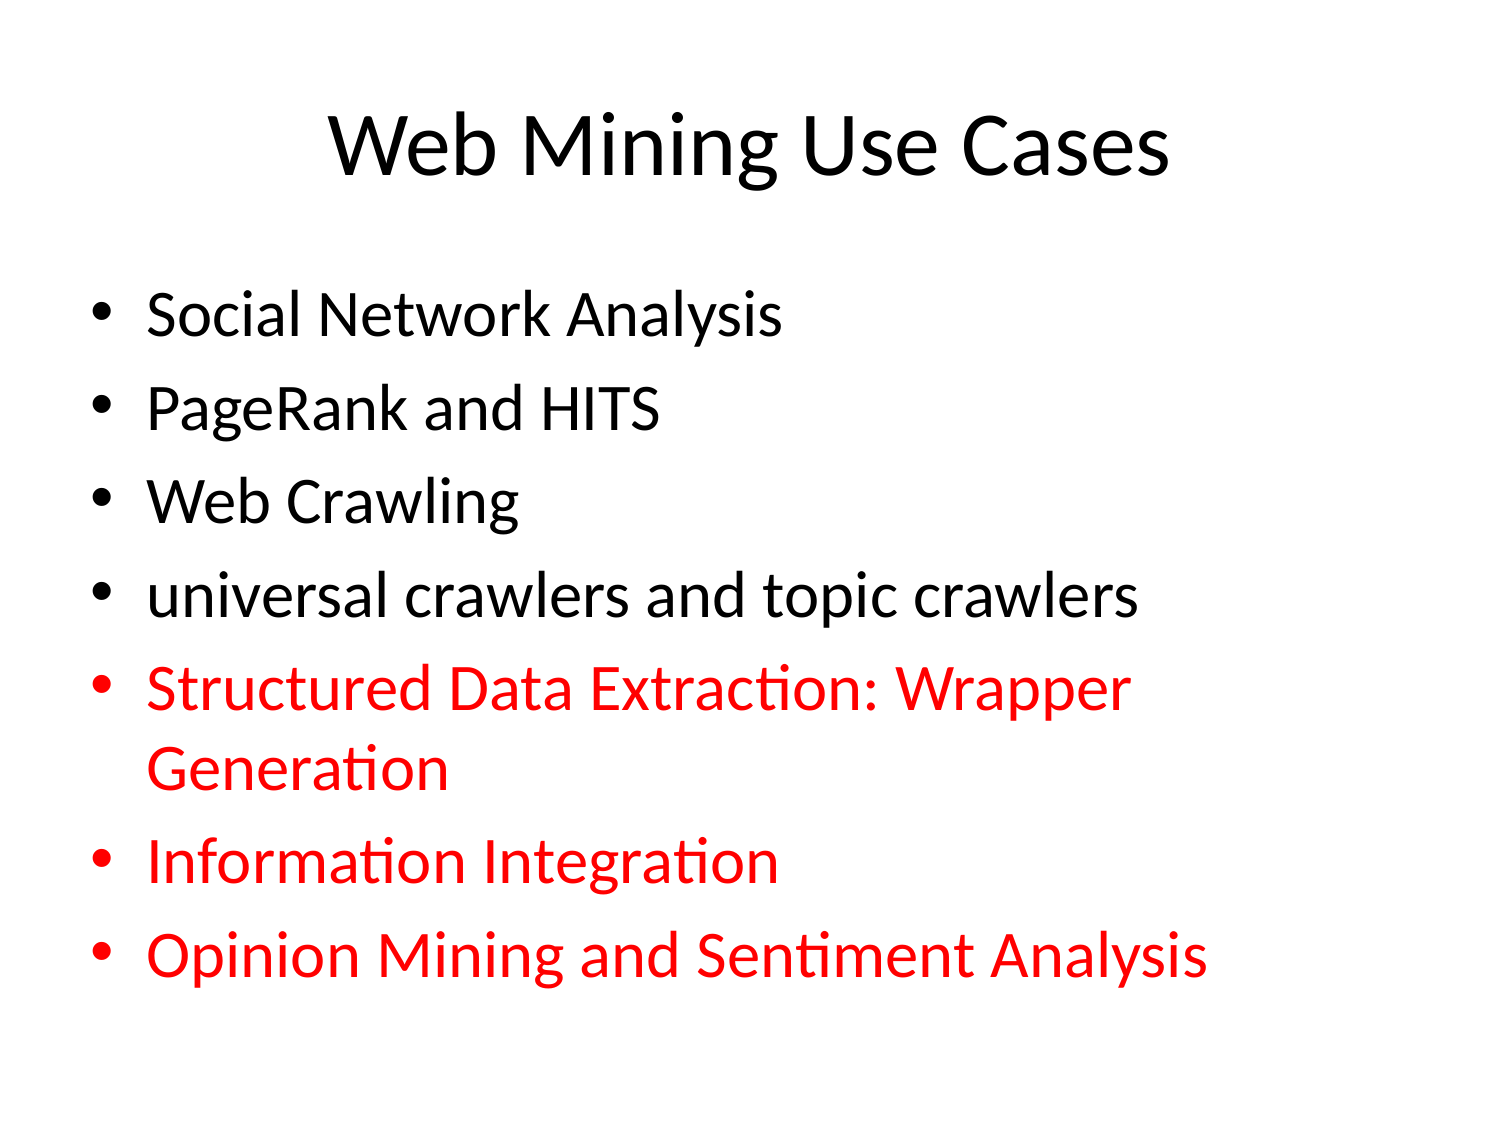

# Web Mining Use Cases
Social Network Analysis
PageRank and HITS
Web Crawling
universal crawlers and topic crawlers
Structured Data Extraction: Wrapper Generation
Information Integration
Opinion Mining and Sentiment Analysis